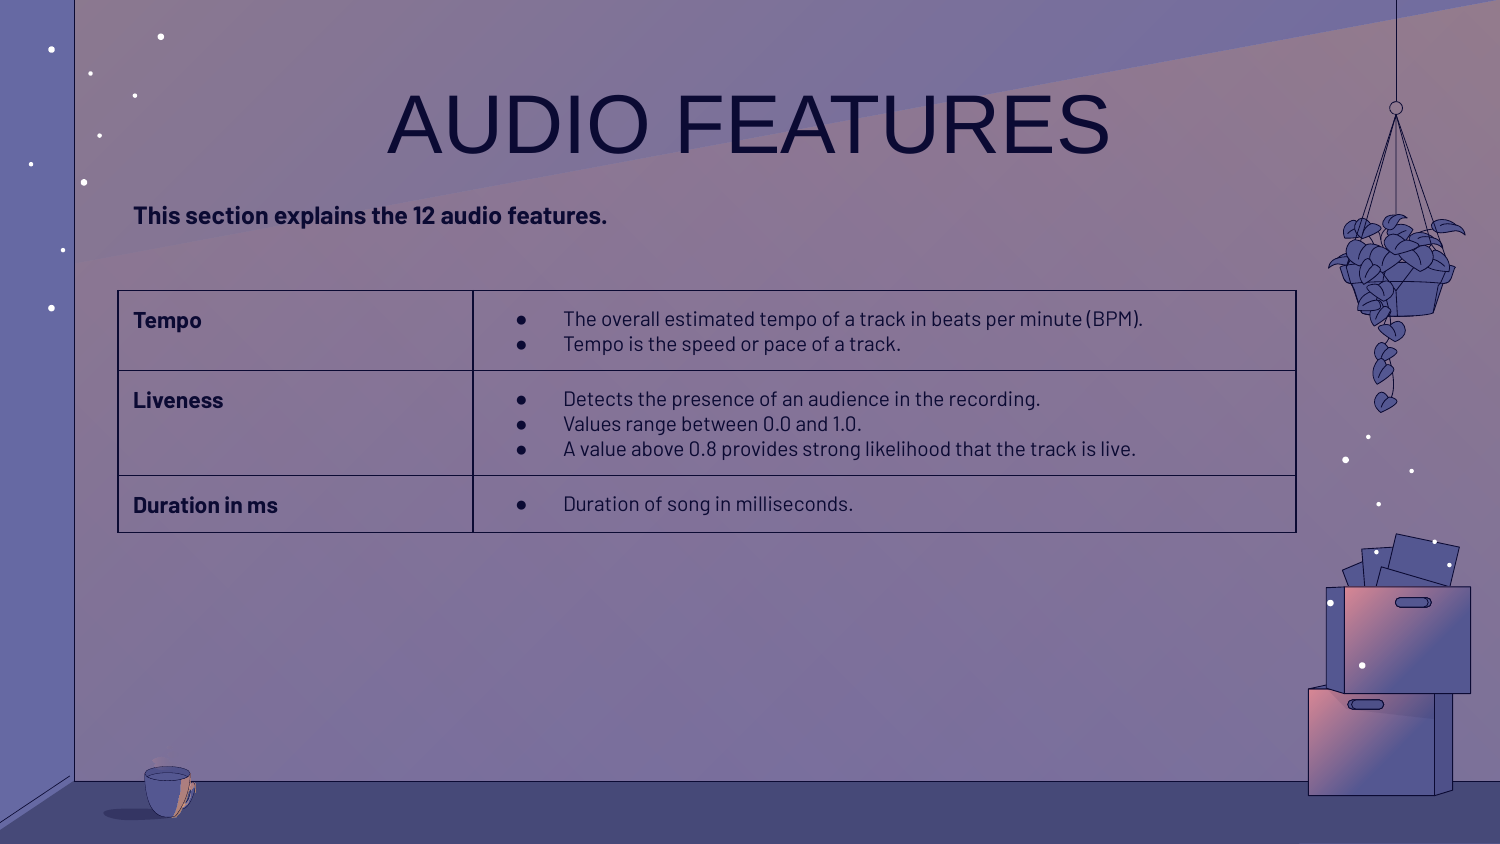

# AUDIO FEATURES

This section explains the 12 audio features.

| Tempo | The overall estimated tempo of a track in beats per minute (BPM). Tempo is the speed or pace of a track. |
| --- | --- |
| Liveness | Detects the presence of an audience in the recording. Values range between 0.0 and 1.0. A value above 0.8 provides strong likelihood that the track is live. |
| Duration in ms | Duration of song in milliseconds. |